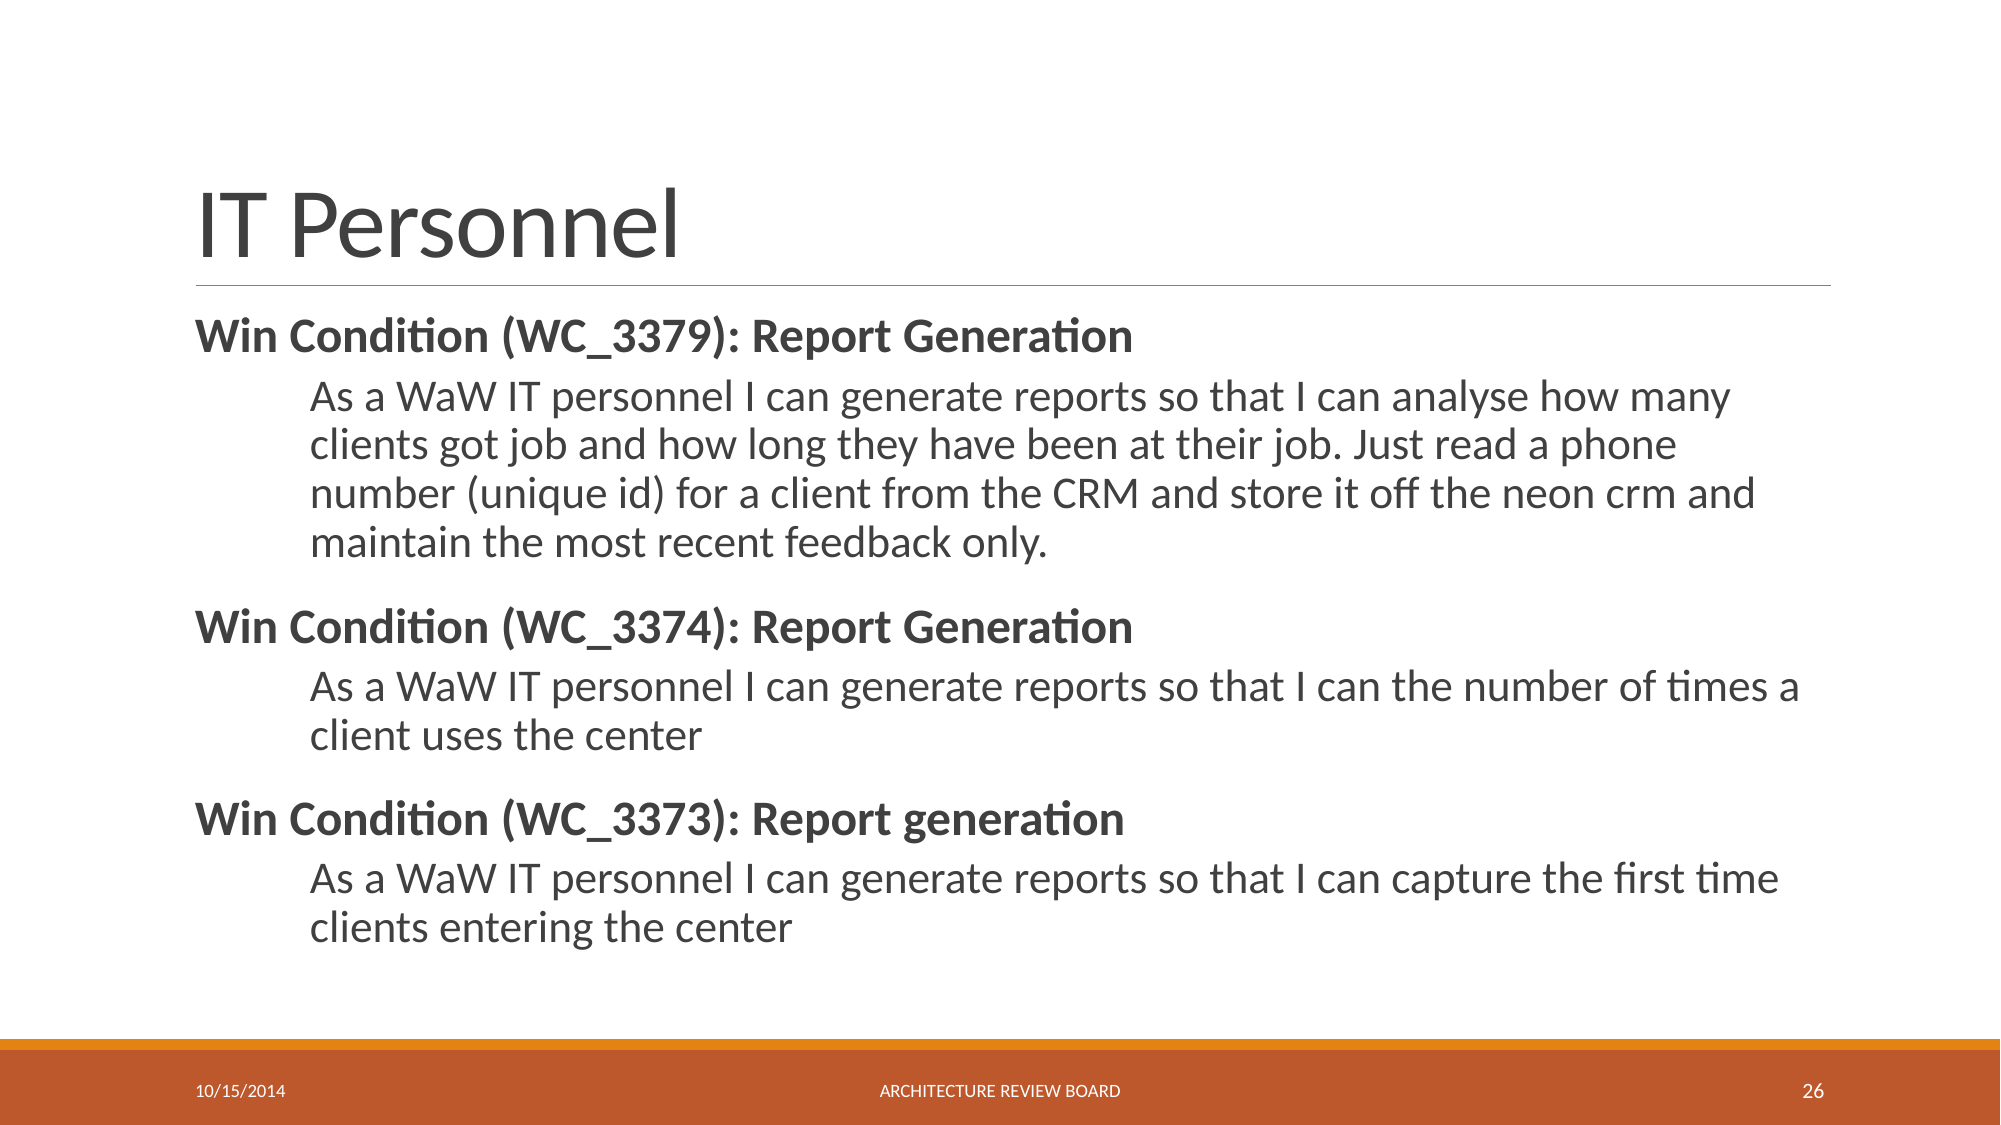

# IT Personnel
Win Condition (WC_3379): Report Generation
As a WaW IT personnel I can generate reports so that I can analyse how many clients got job and how long they have been at their job. Just read a phone number (unique id) for a client from the CRM and store it off the neon crm and maintain the most recent feedback only.
Win Condition (WC_3374): Report Generation
As a WaW IT personnel I can generate reports so that I can the number of times a client uses the center
Win Condition (WC_3373): Report generation
As a WaW IT personnel I can generate reports so that I can capture the first time clients entering the center
10/15/2014
Architecture review board
26